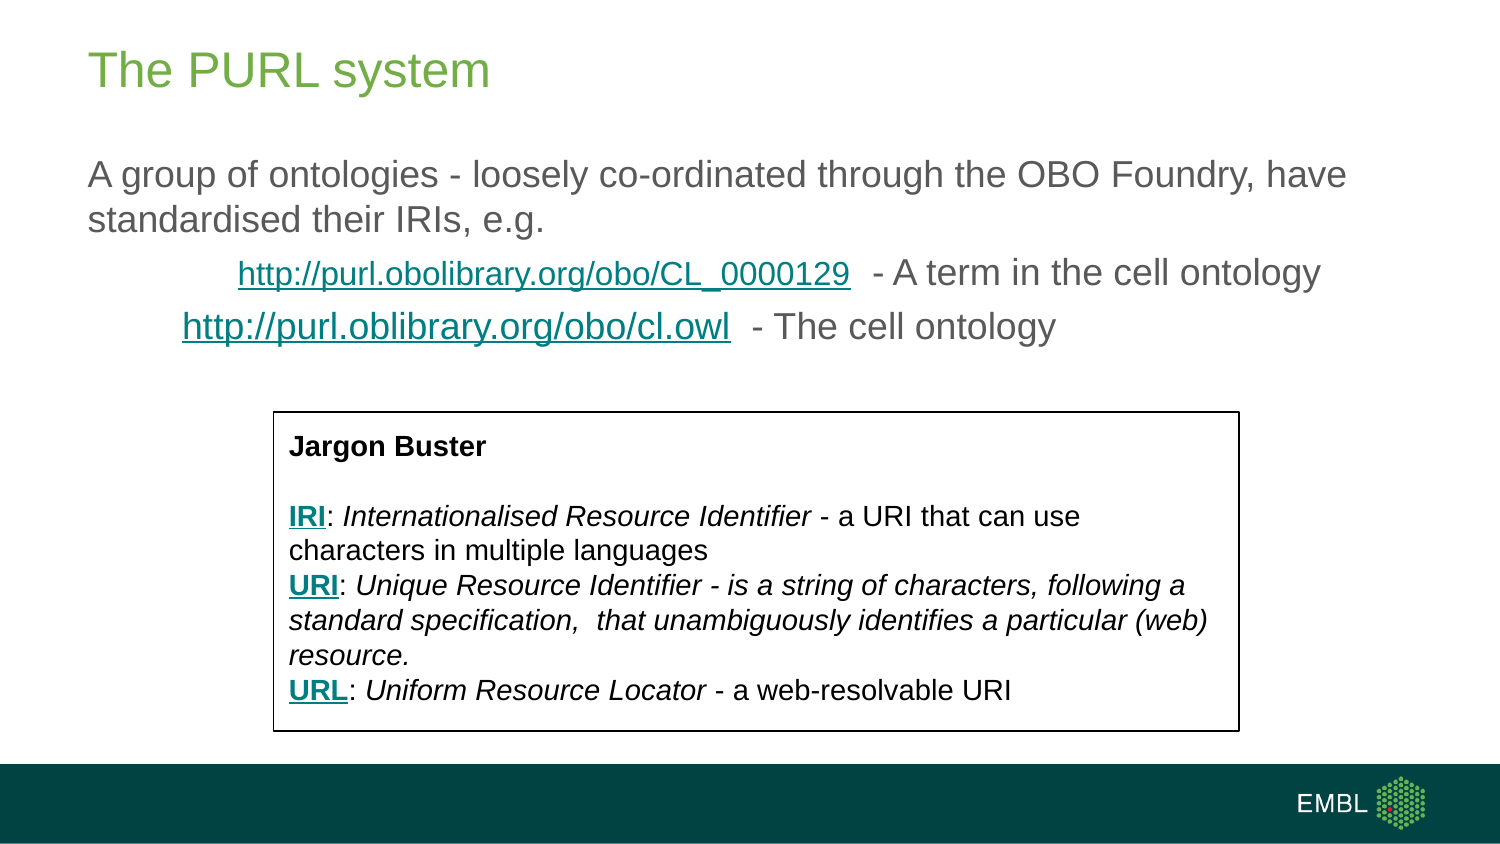

# The PURL system
A group of ontologies - loosely co-ordinated through the OBO Foundry, have standardised their IRIs, e.g.
	http://purl.obolibrary.org/obo/CL_0000129  - A term in the cell ontology
         http://purl.oblibrary.org/obo/cl.owl  - The cell ontology

Jargon Buster

IRI: Internationalised Resource Identifier - a URI that can use characters in multiple languages
URI: Unique Resource Identifier - is a string of characters, following a standard specification,  that unambiguously identifies a particular (web) resource.
URL: Uniform Resource Locator - a web-resolvable URI